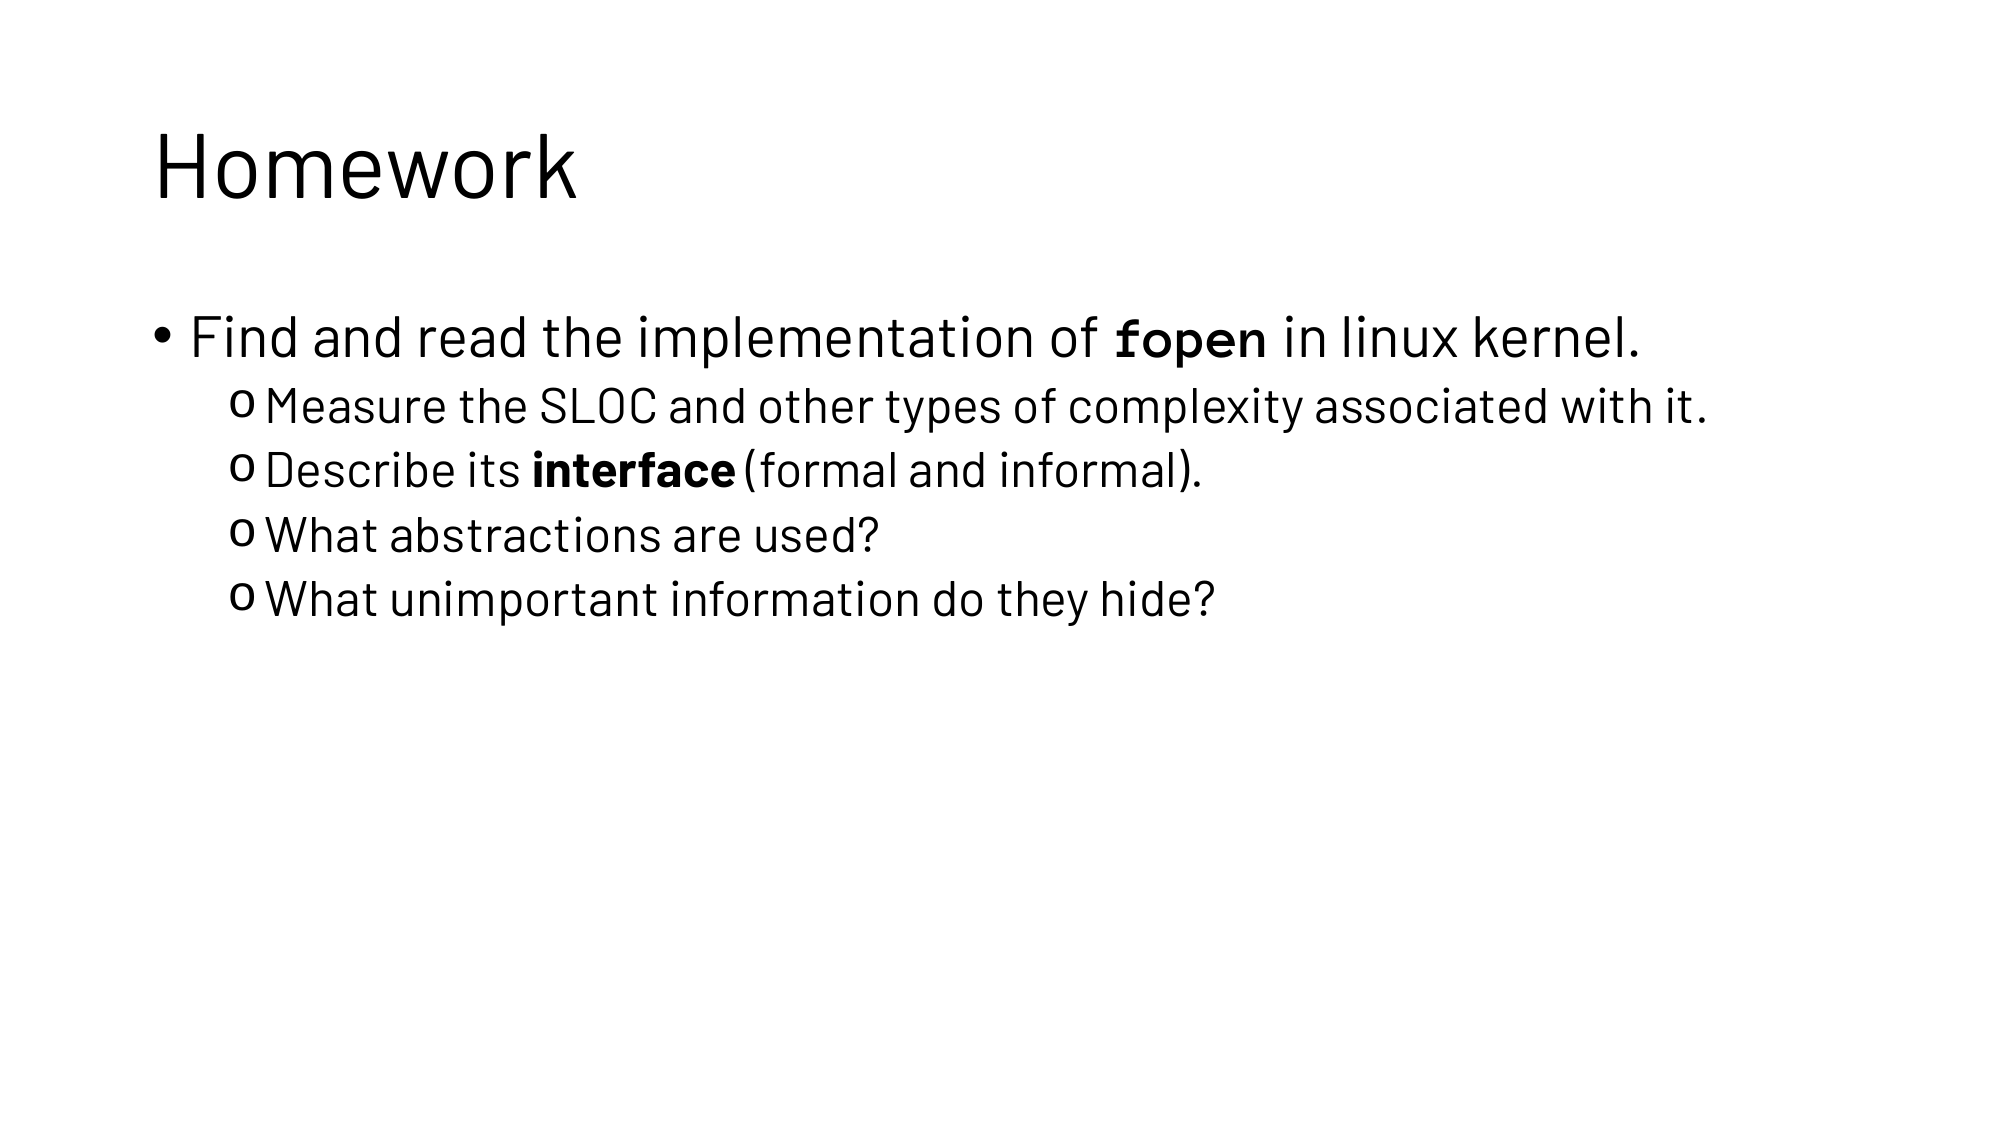

# Homework
Find and read the implementation of fopen in linux kernel.
Measure the SLOC and other types of complexity associated with it.
Describe its interface (formal and informal).
What abstractions are used?
What unimportant information do they hide?